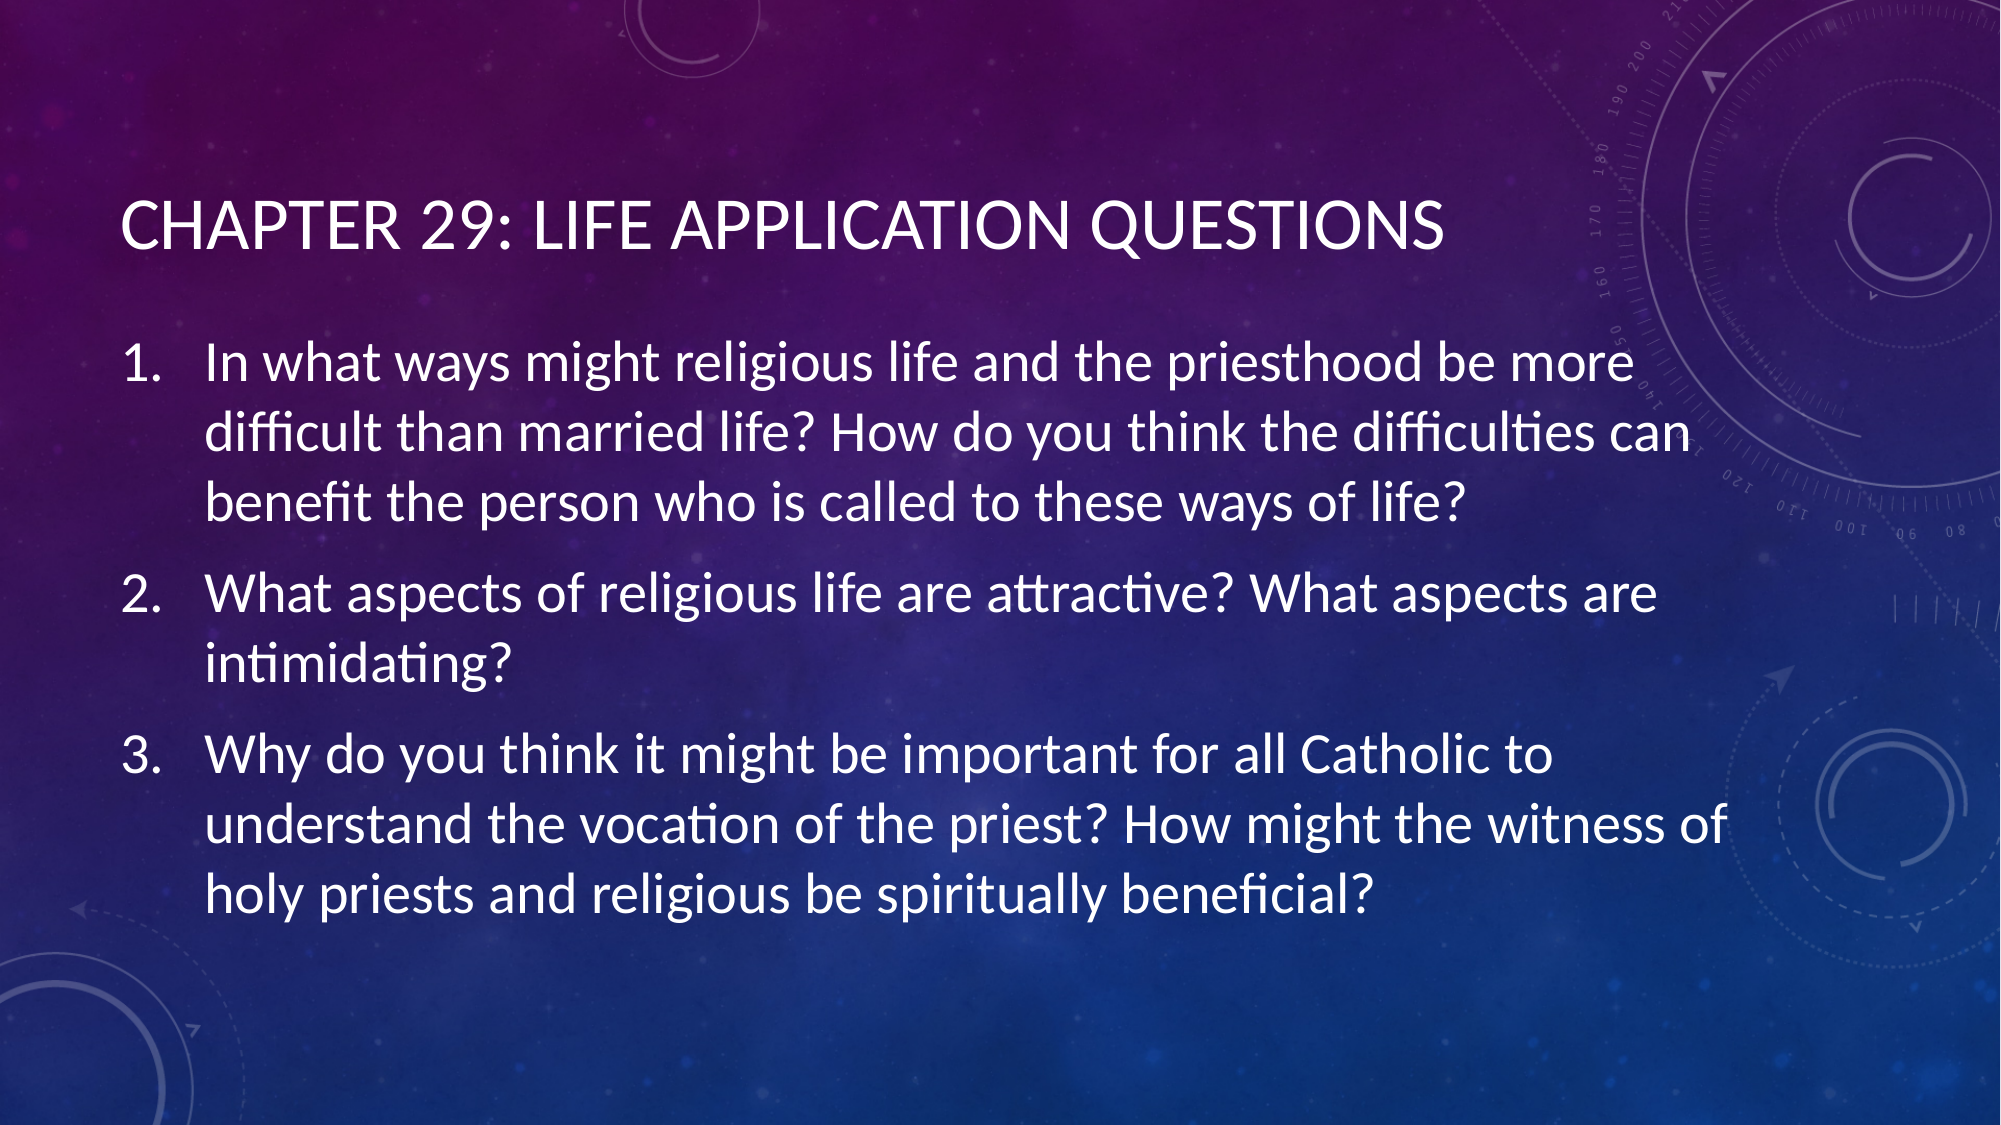

# Chapter 29: Life Application Questions
In what ways might religious life and the priesthood be more difficult than married life? How do you think the difficulties can benefit the person who is called to these ways of life?
What aspects of religious life are attractive? What aspects are intimidating?
Why do you think it might be important for all Catholic to understand the vocation of the priest? How might the witness of holy priests and religious be spiritually beneficial?